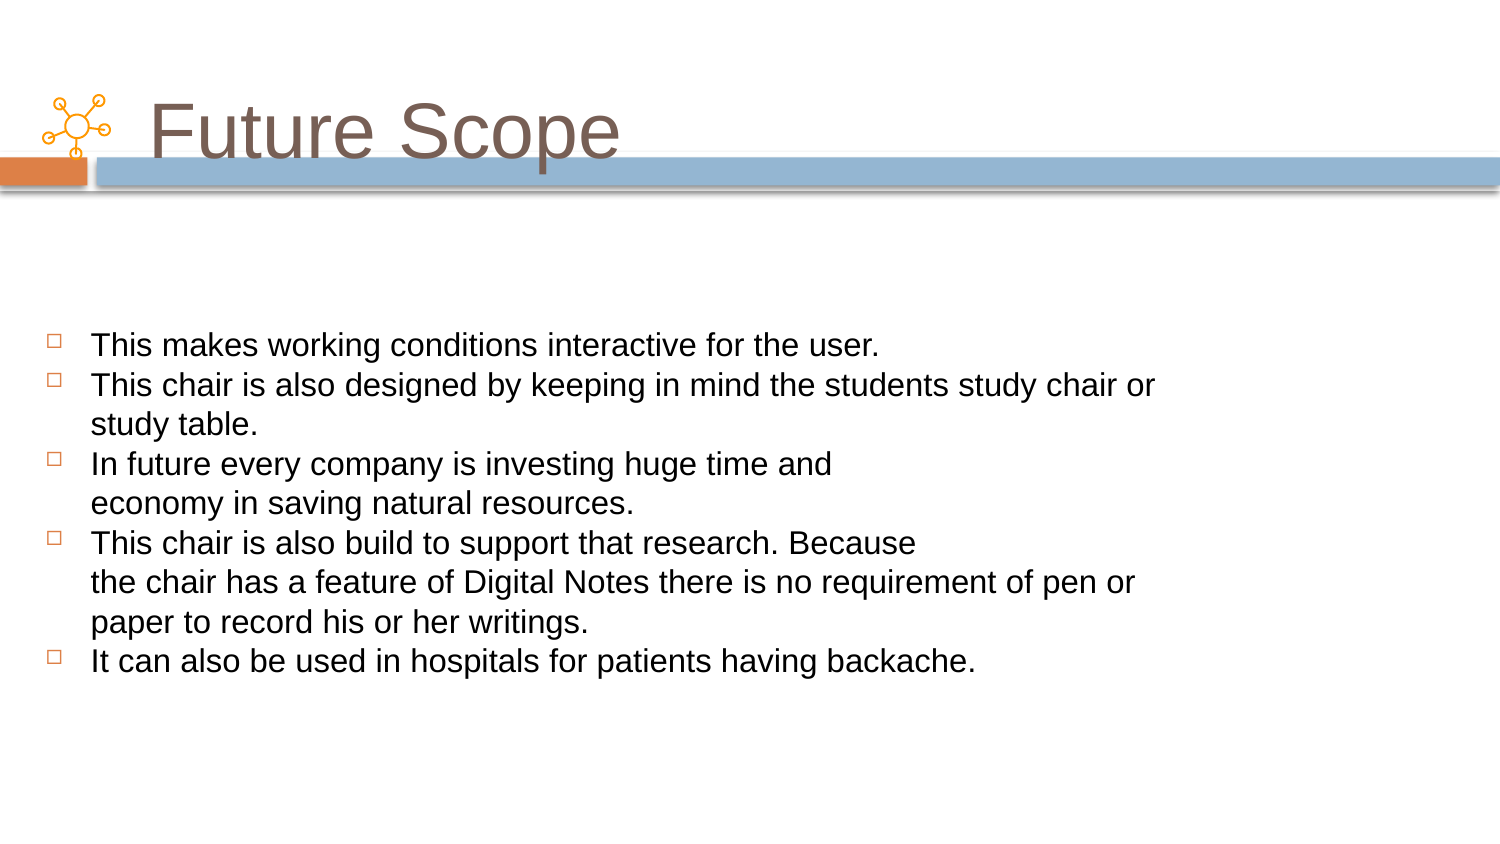

# Future Scope

This makes working conditions interactive for the user.
This chair is also designed by keeping in mind the students study chair or study table.
In future every company is investing huge time and
economy in saving natural resources.
This chair is also build to support that research. Because
the chair has a feature of Digital Notes there is no requirement of pen or paper to record his or her writings.
It can also be used in hospitals for patients having backache.